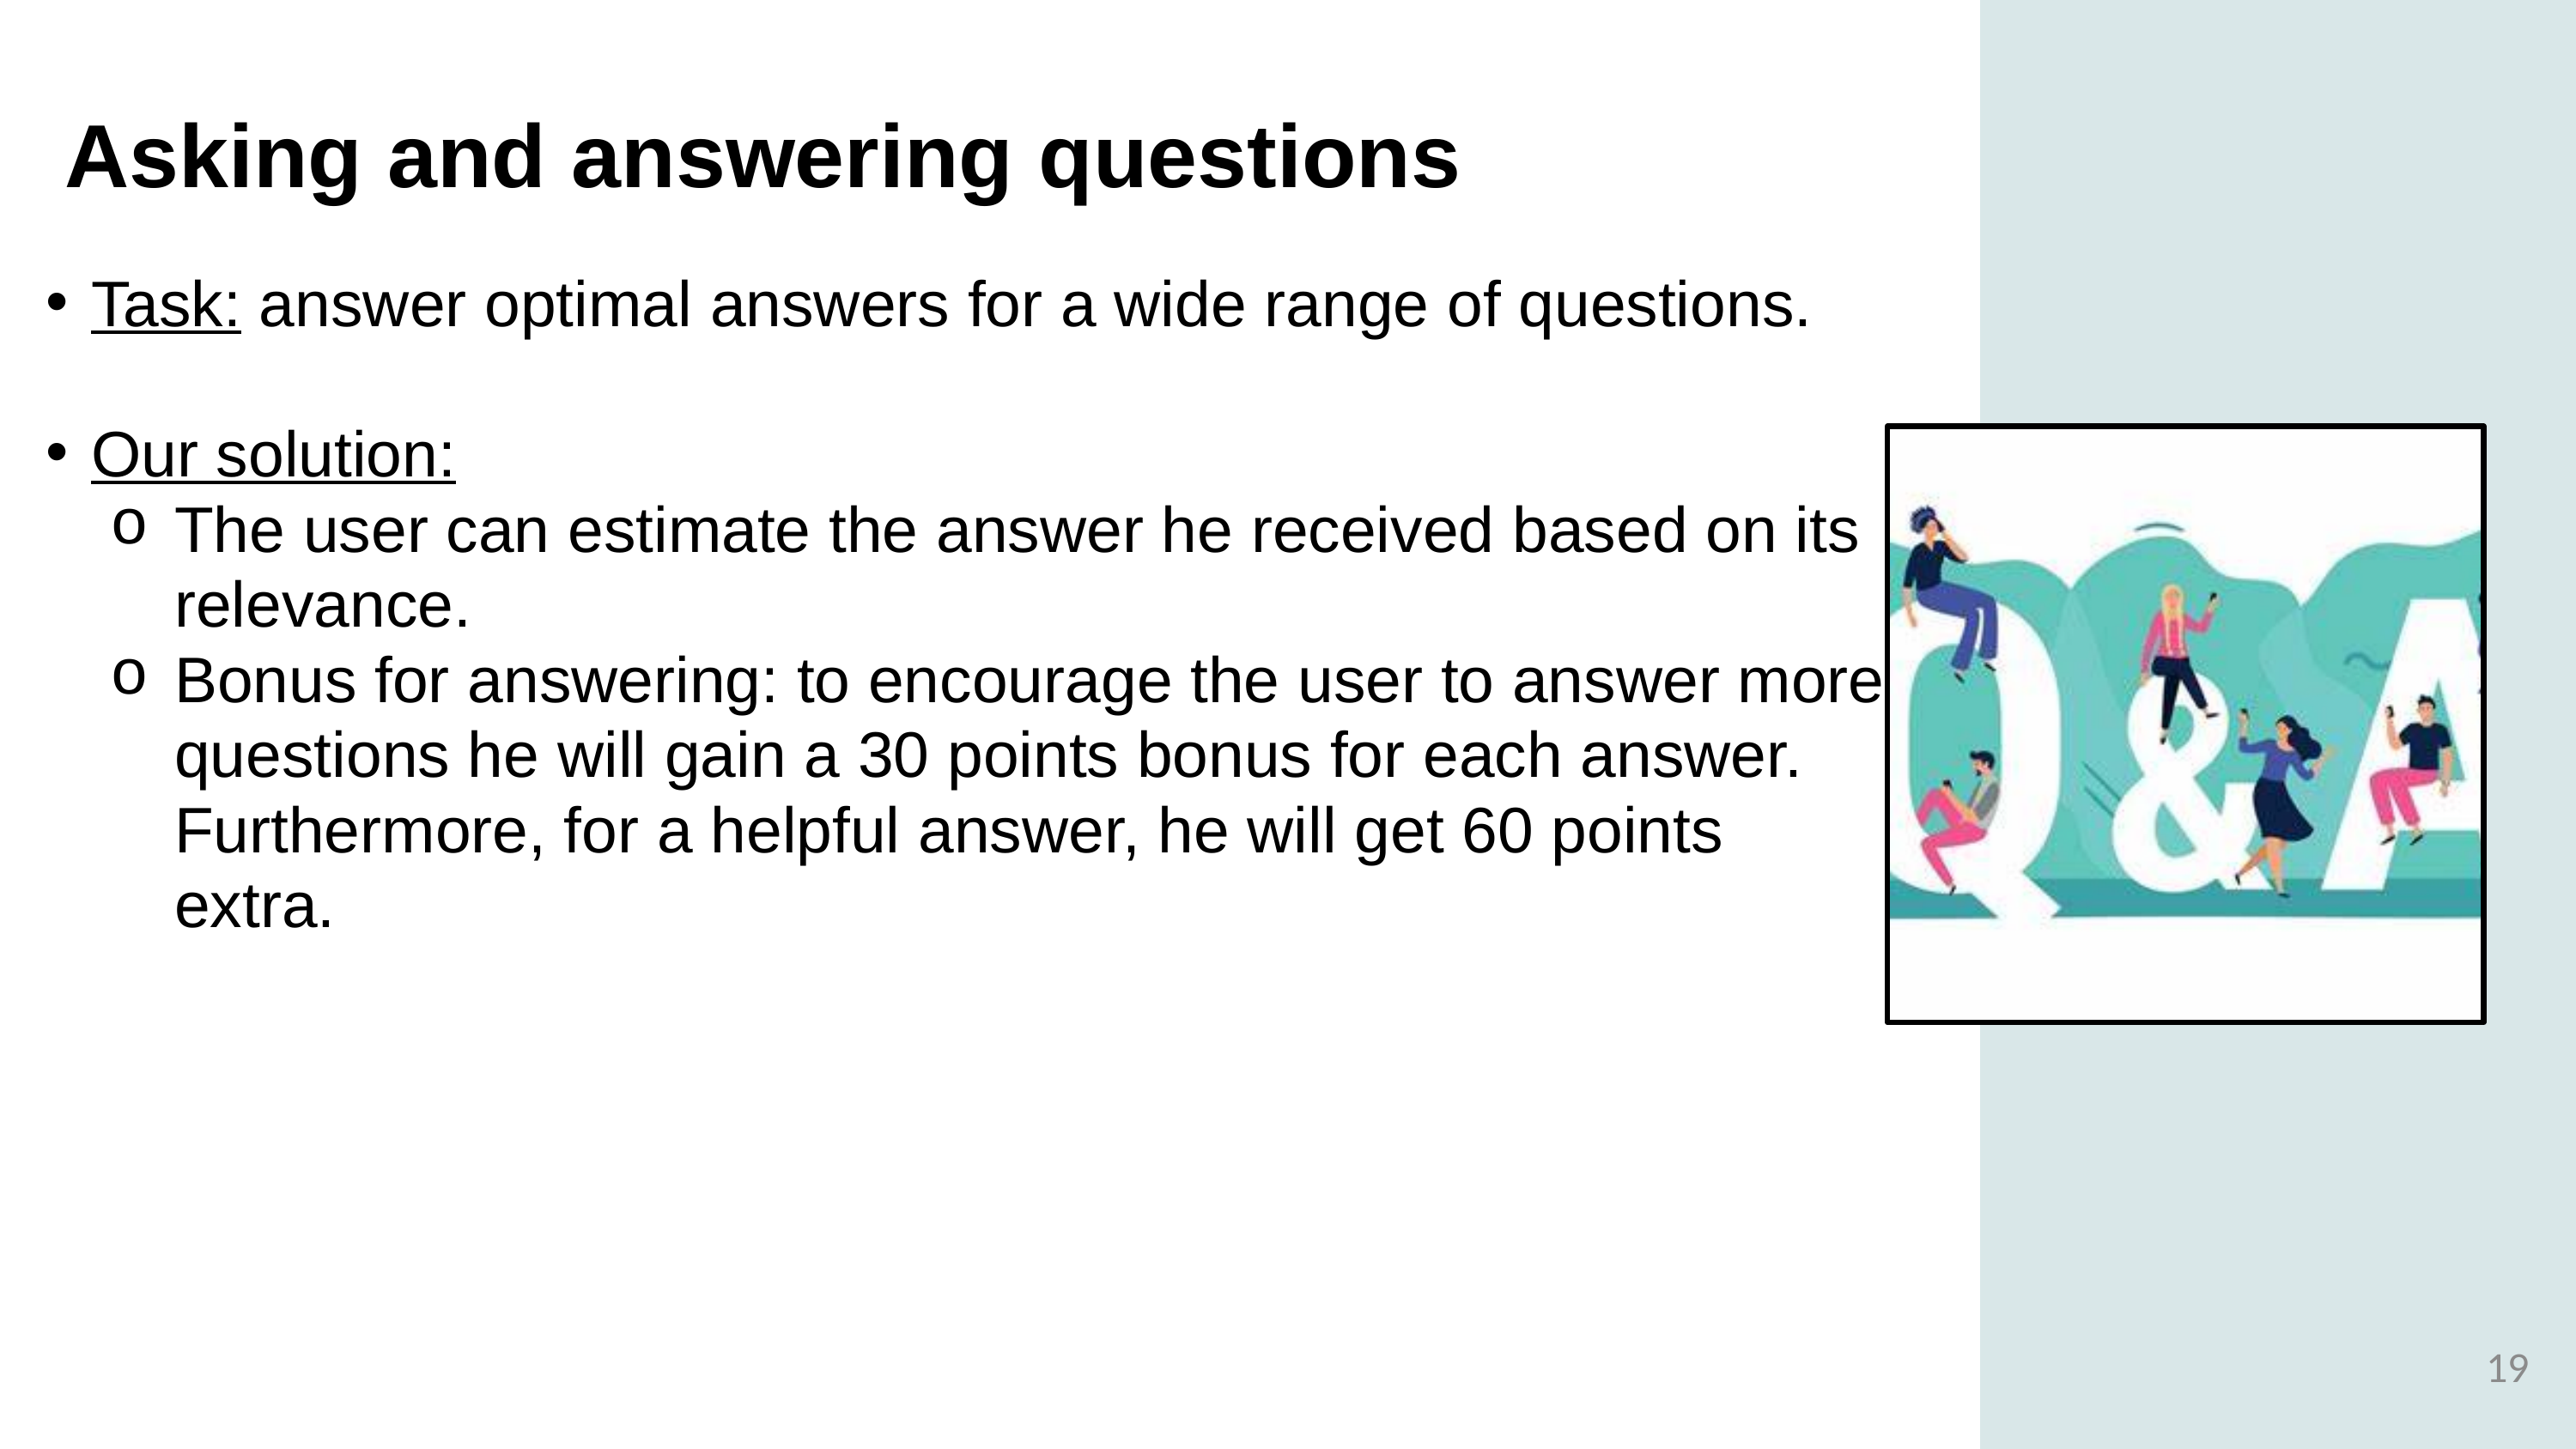

Asking and answering questions
Task: answer optimal answers for a wide range of questions.

Our solution:
The user can estimate the answer he received based on its relevance.
Bonus for answering: to encourage the user to answer more questions he will gain a 30 points bonus for each answer. Furthermore, for a helpful answer, he will get 60 points extra.

19